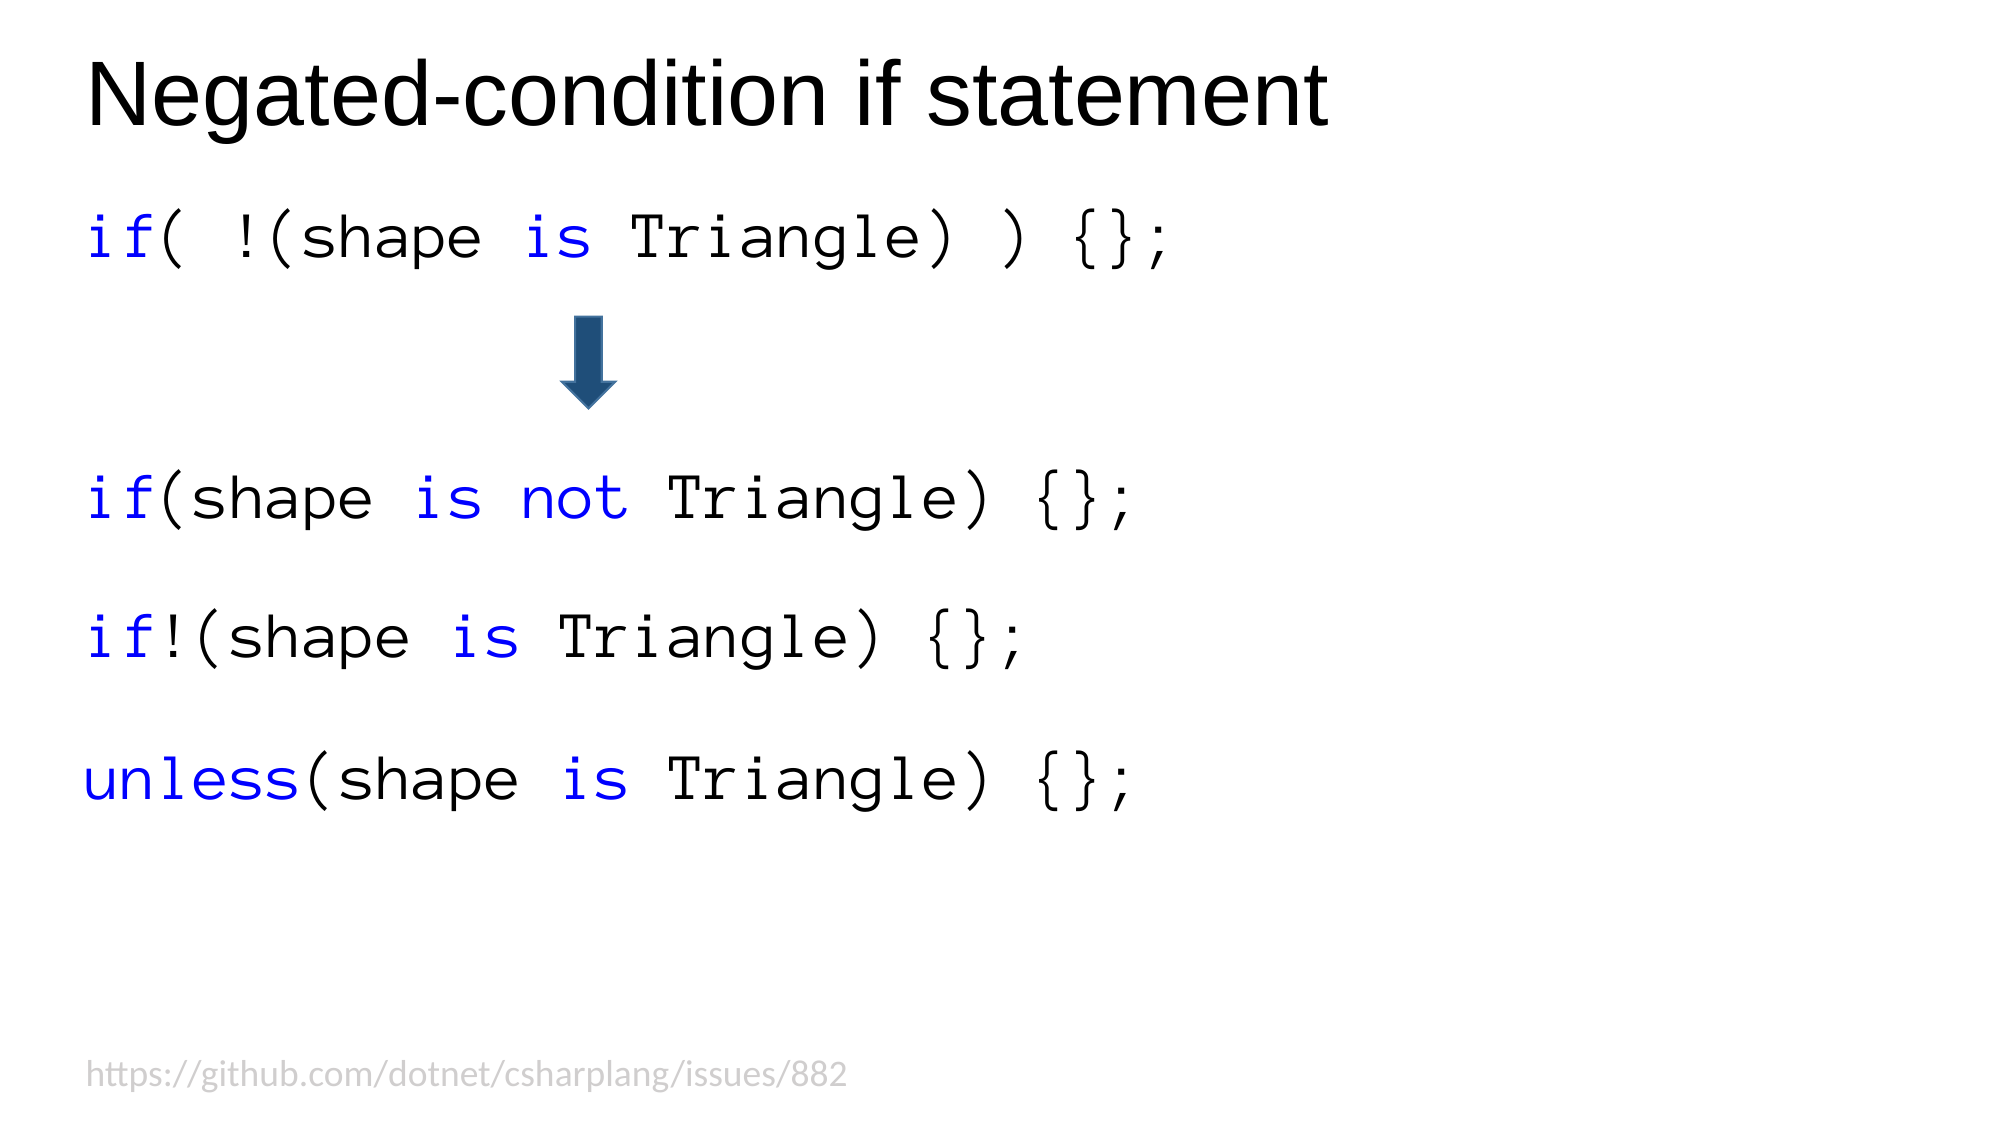

Negated-condition if statement
if( !(shape is Triangle) ) {};

if(shape is not Triangle) {};
if!(shape is Triangle) {};
unless(shape is Triangle) {};
https://github.com/dotnet/csharplang/issues/882